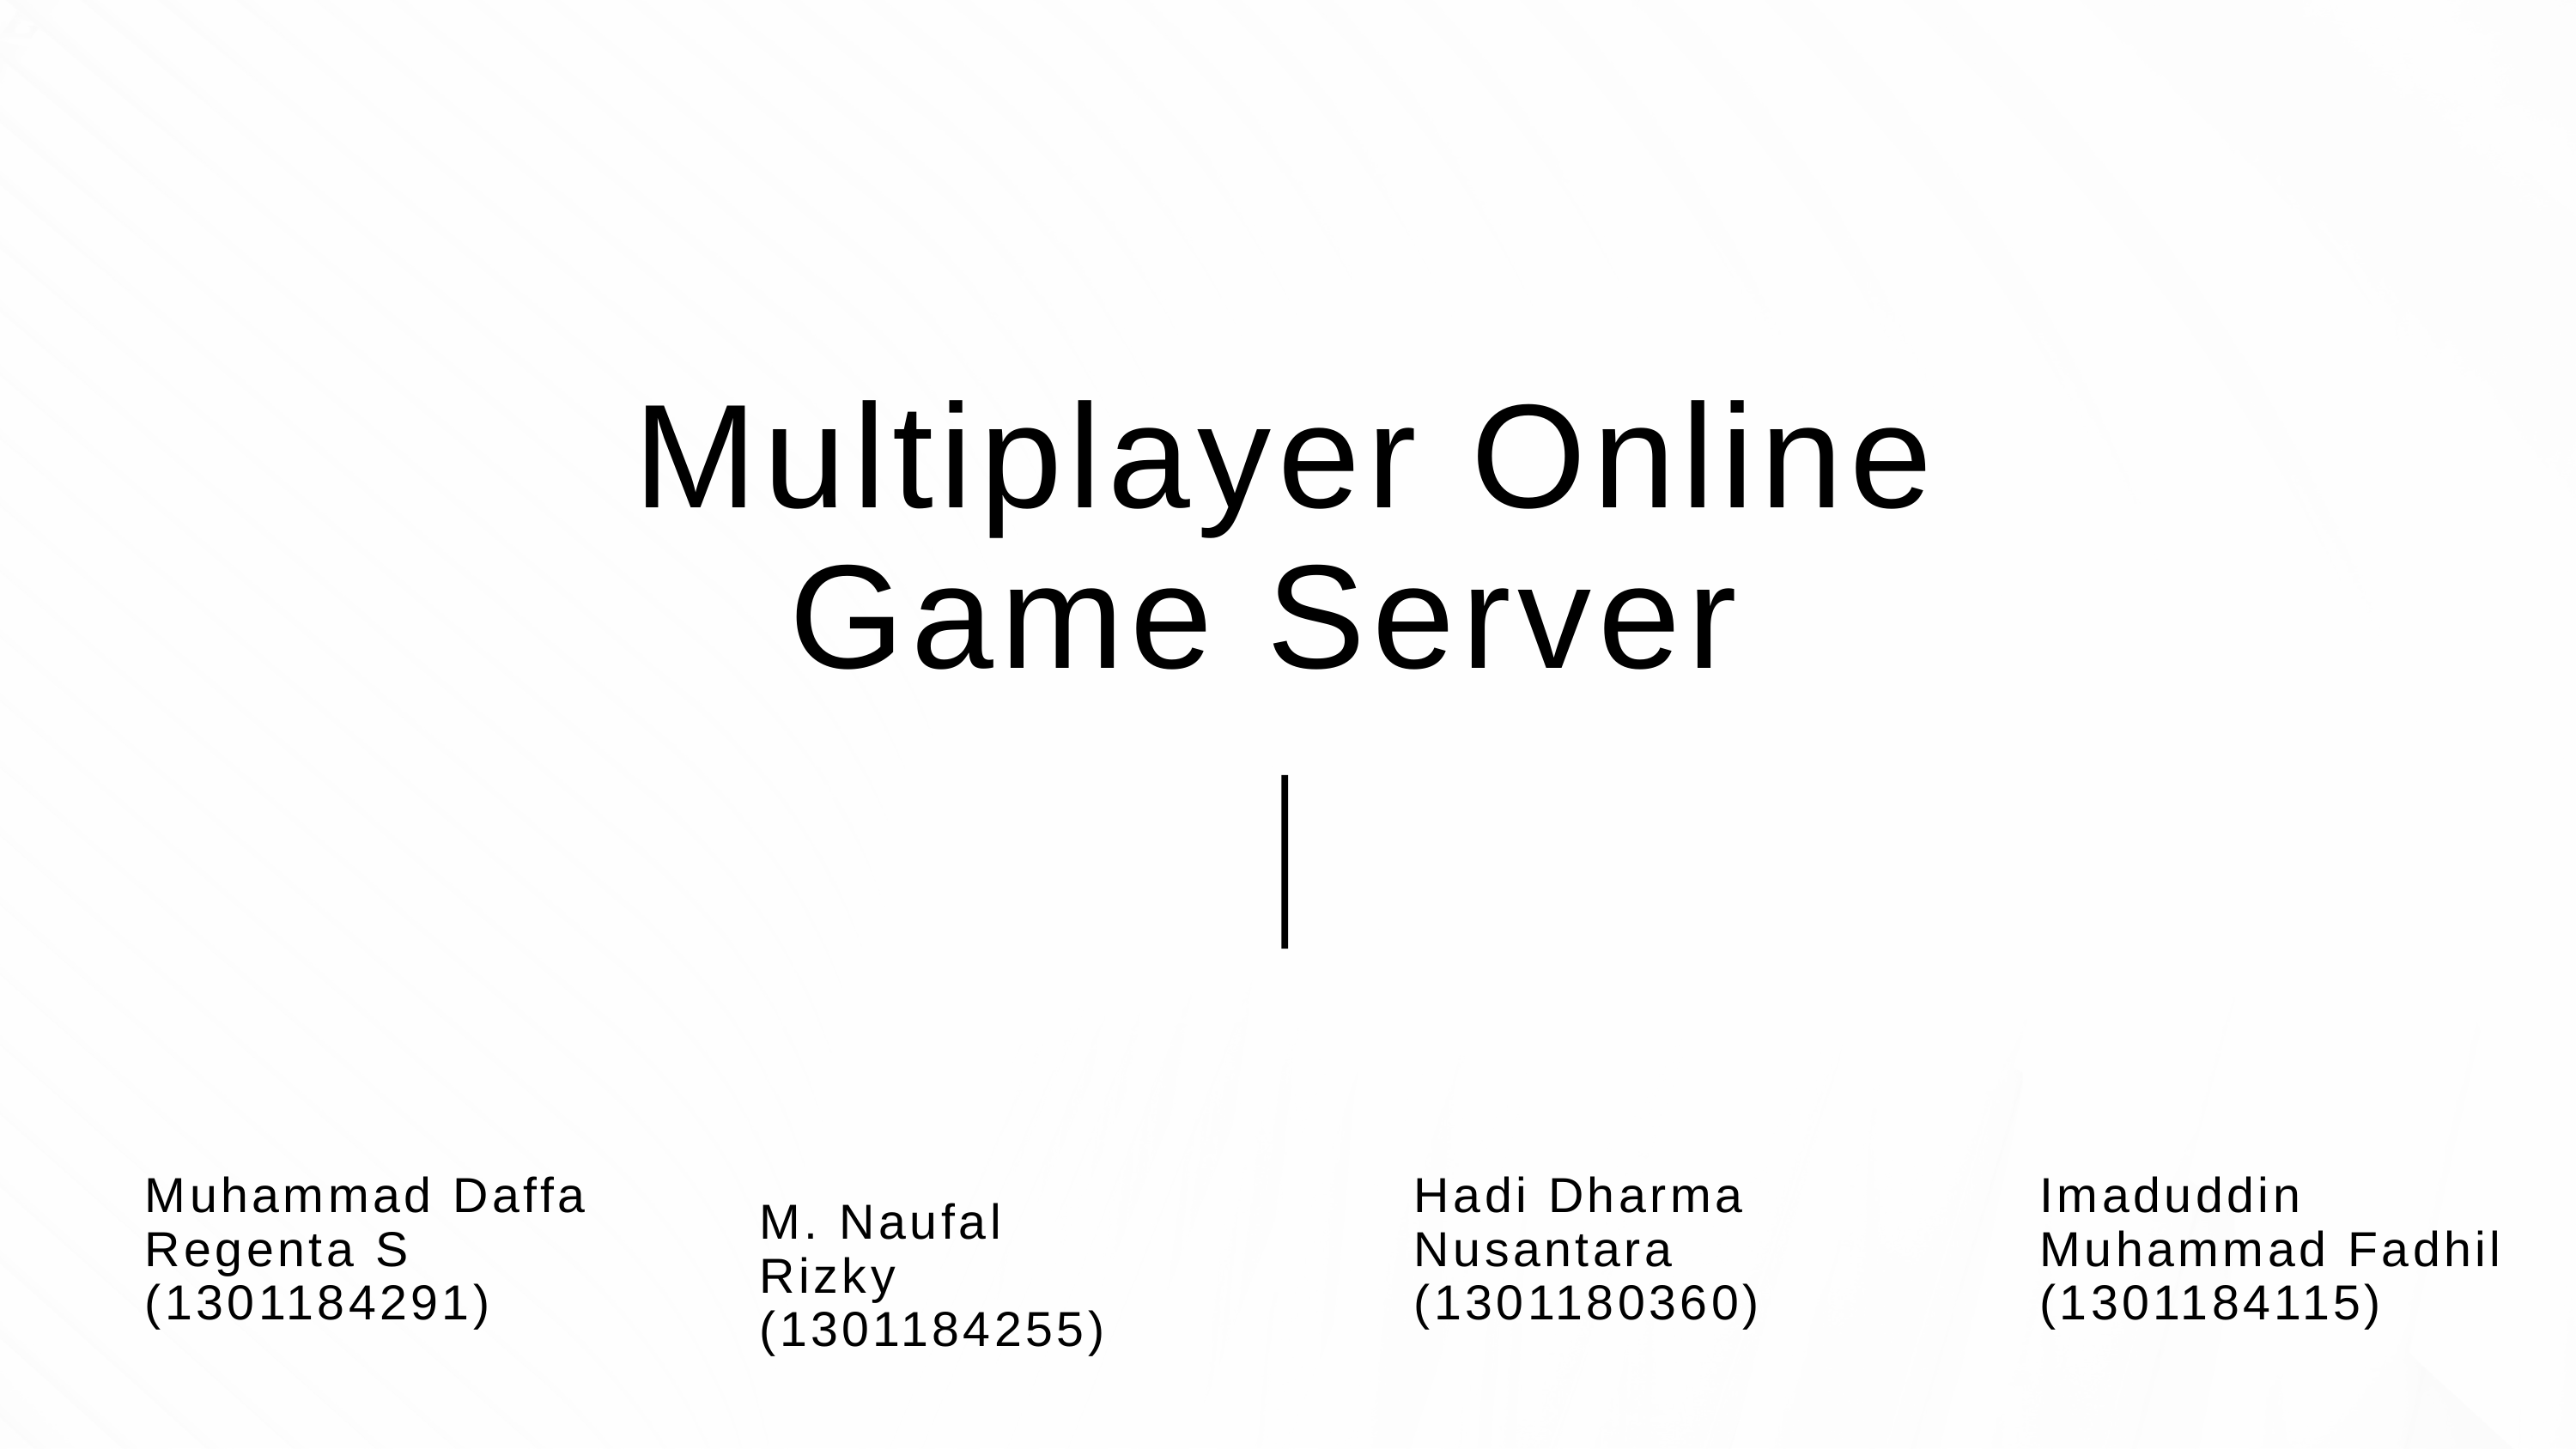

Multiplayer Online Game Server

Muhammad Daffa
Regenta S
(1301184291)
Hadi Dharma Nusantara
(1301180360)
Imaduddin Muhammad Fadhil
(1301184115)
M. Naufal Rizky
(1301184255)